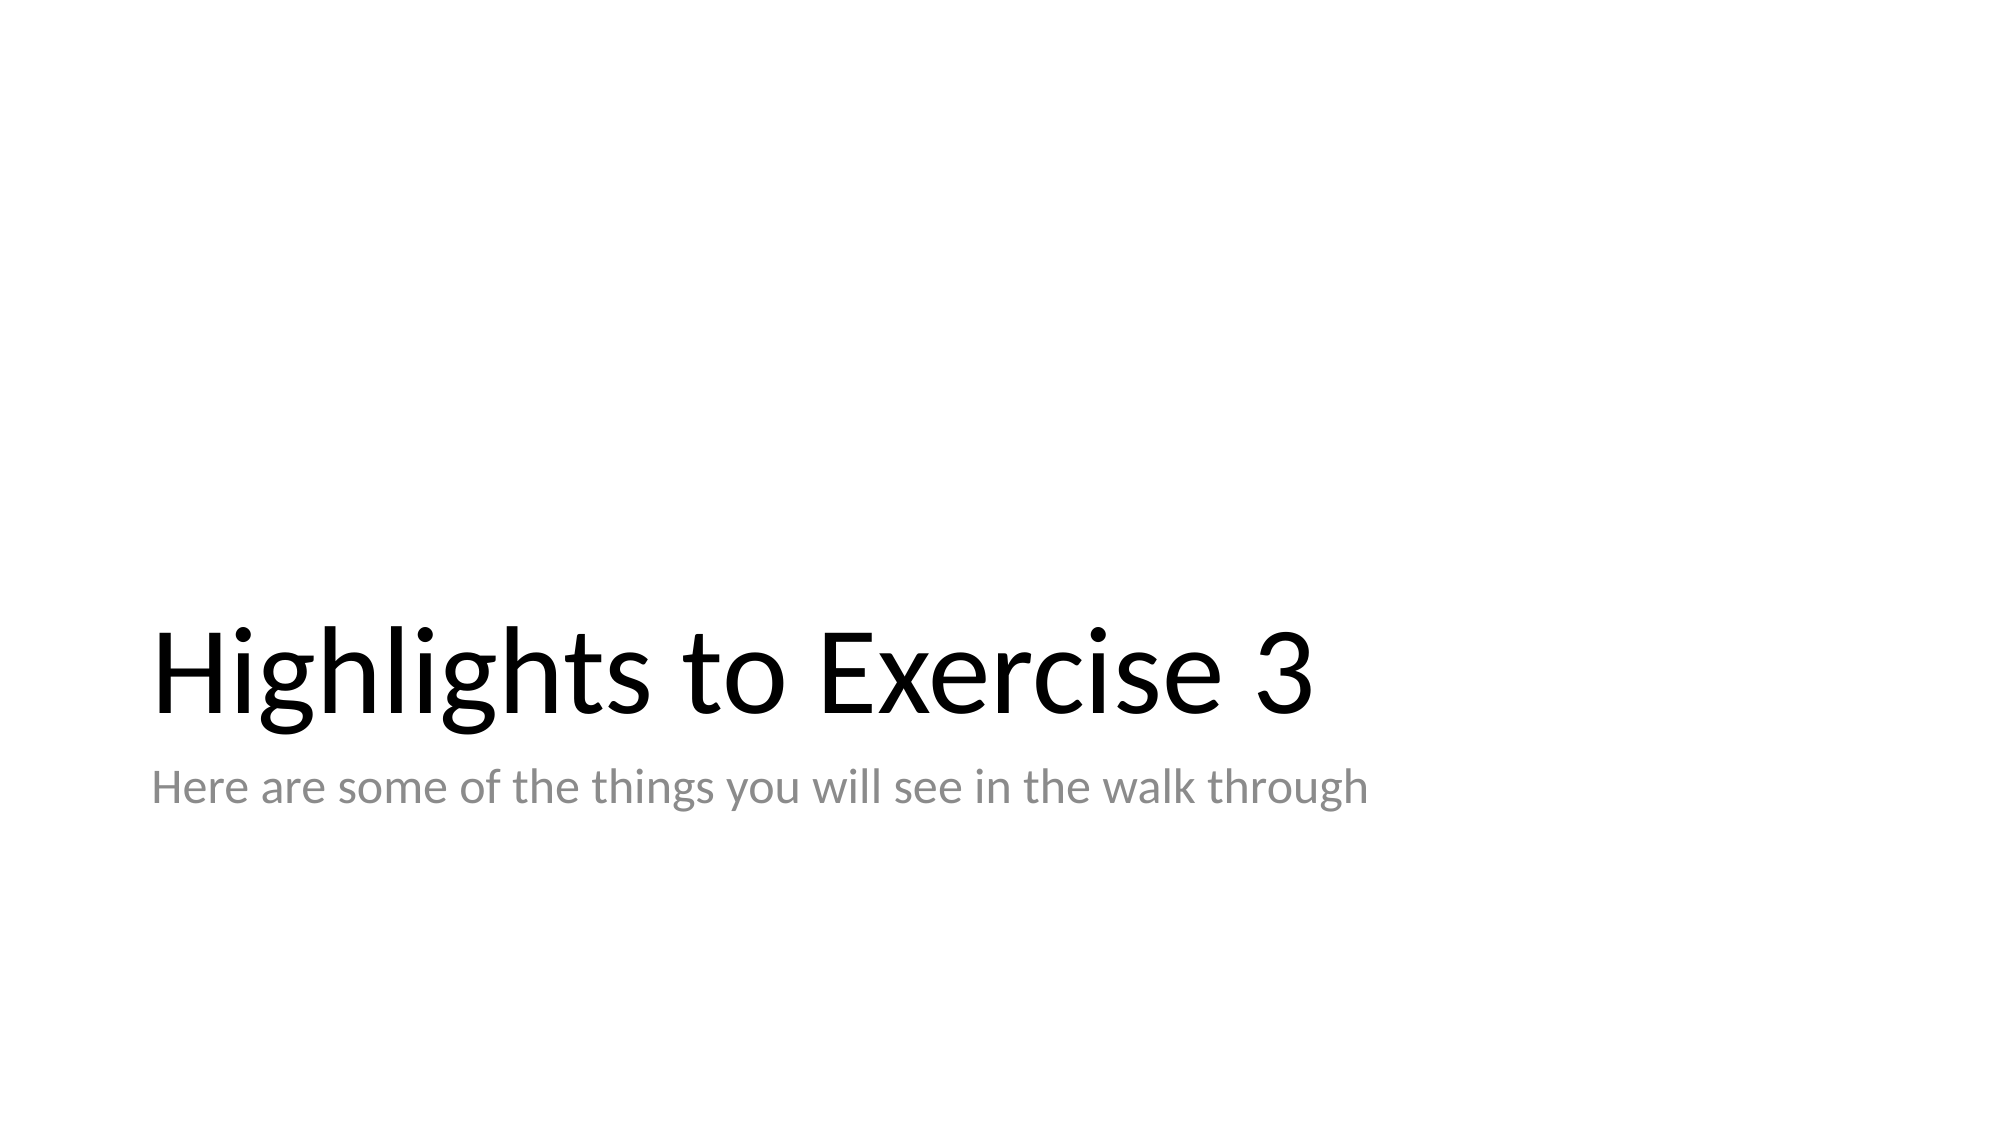

# Highlights to Exercise 3
Here are some of the things you will see in the walk through